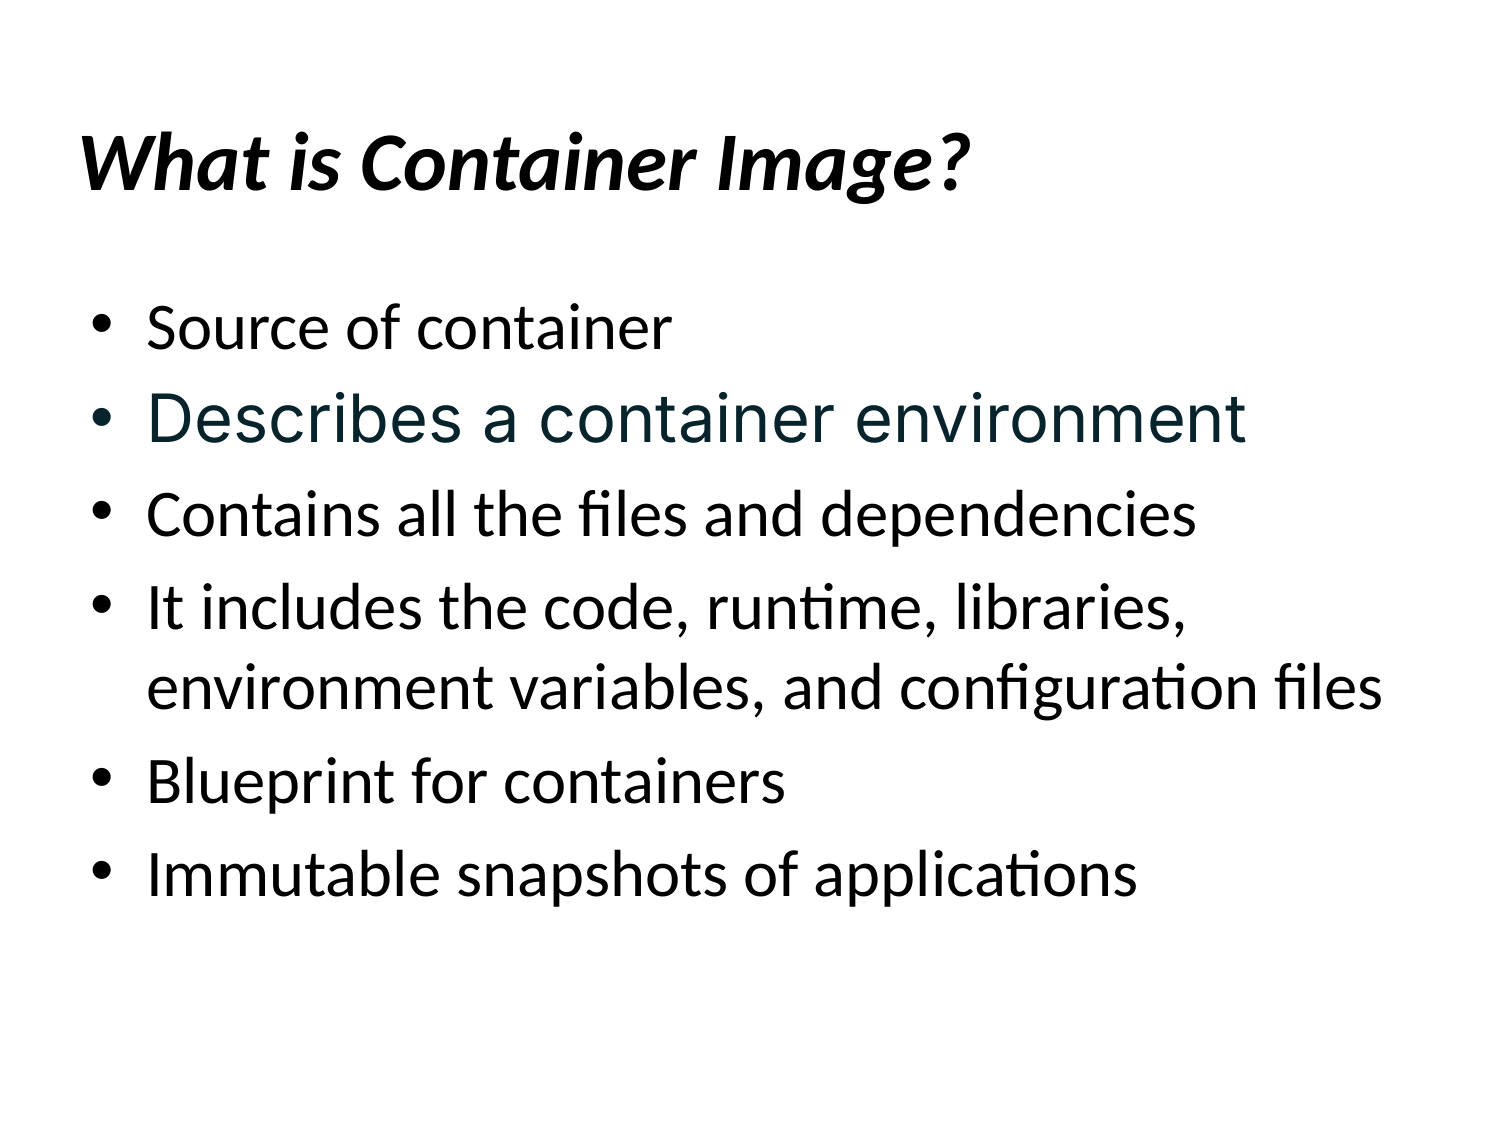

What is Container Image?

Source of container
Describes a container environment
Contains all the files and dependencies
It includes the code, runtime, libraries, environment variables, and configuration files
Blueprint for containers
Immutable snapshots of applications